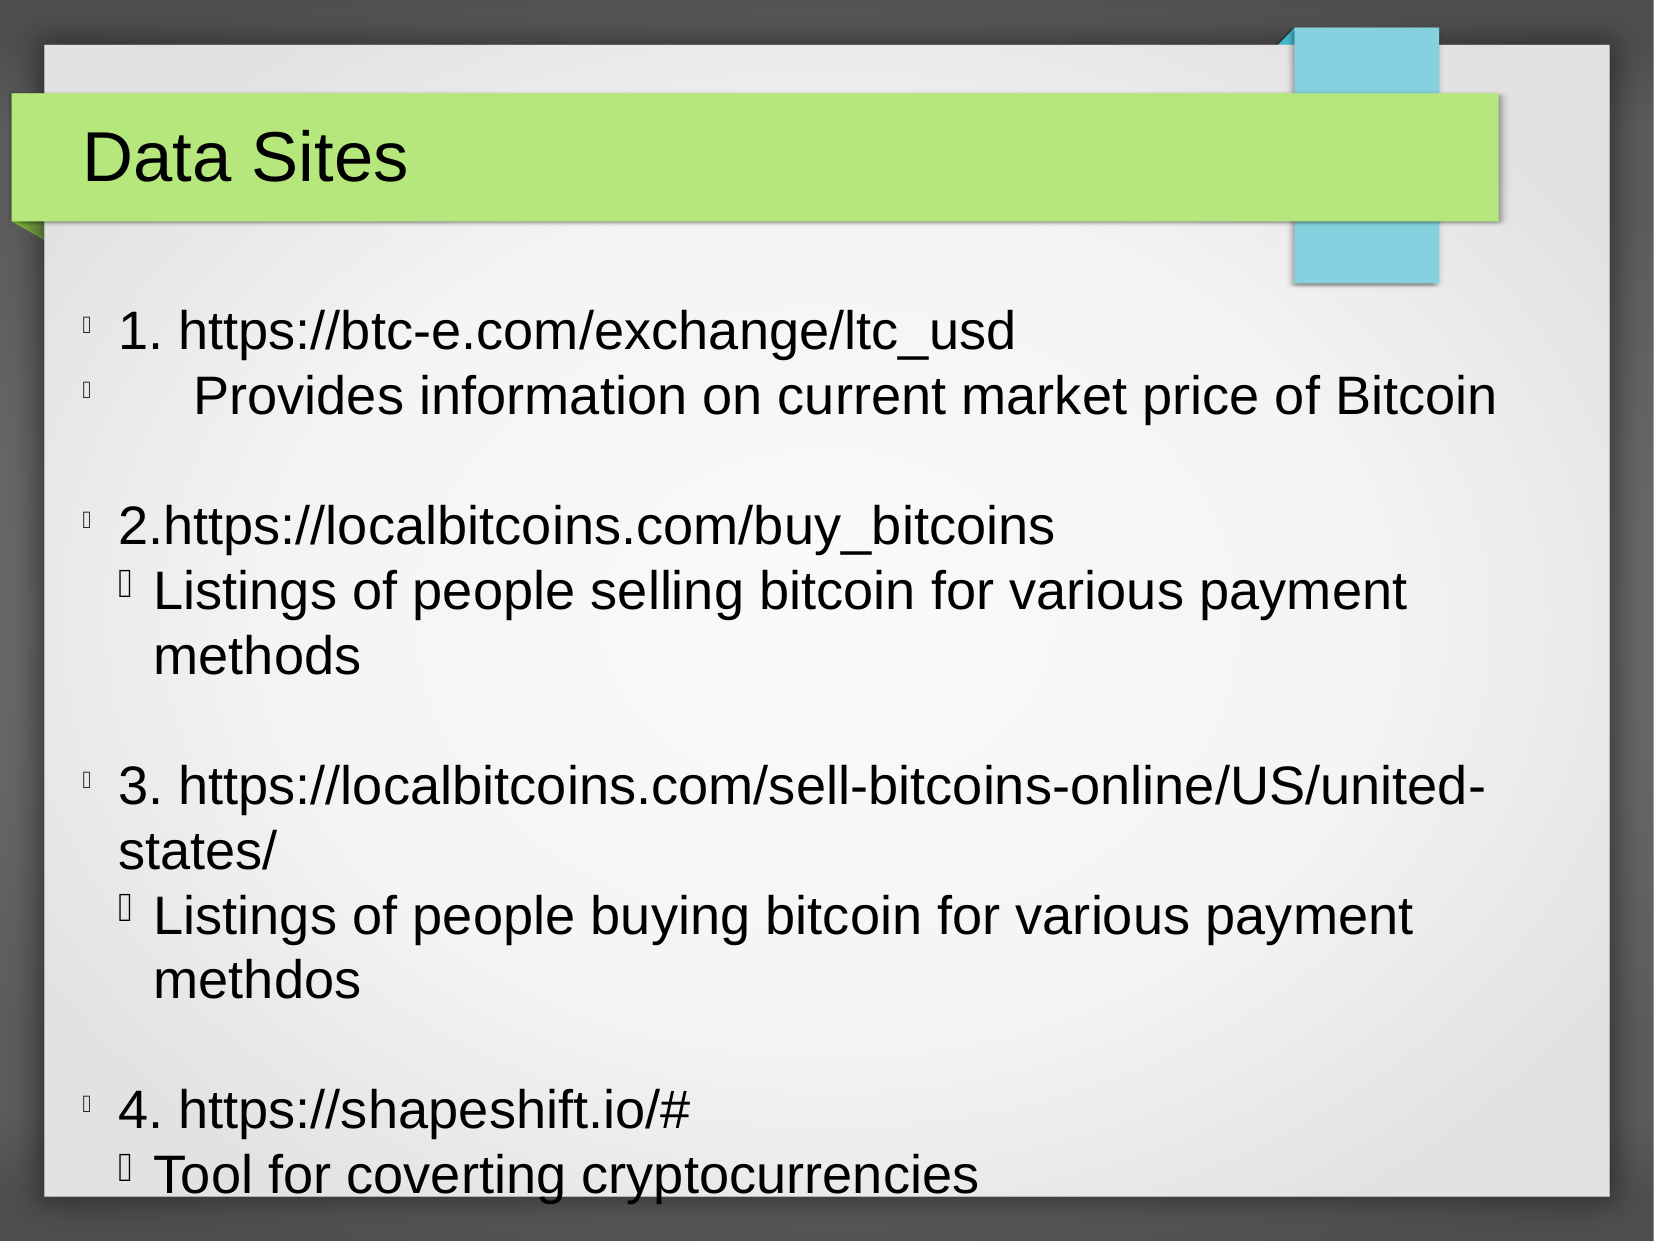

Data Sites
1. https://btc-e.com/exchange/ltc_usd
     Provides information on current market price of Bitcoin

2.https://localbitcoins.com/buy_bitcoins
Listings of people selling bitcoin for various payment methods

3. https://localbitcoins.com/sell-bitcoins-online/US/united-states/
Listings of people buying bitcoin for various payment methdos

4. https://shapeshift.io/#
Tool for coverting cryptocurrencies

5. https://cex.io/sell-bitcoins
Another exchange service for BTC/LTC